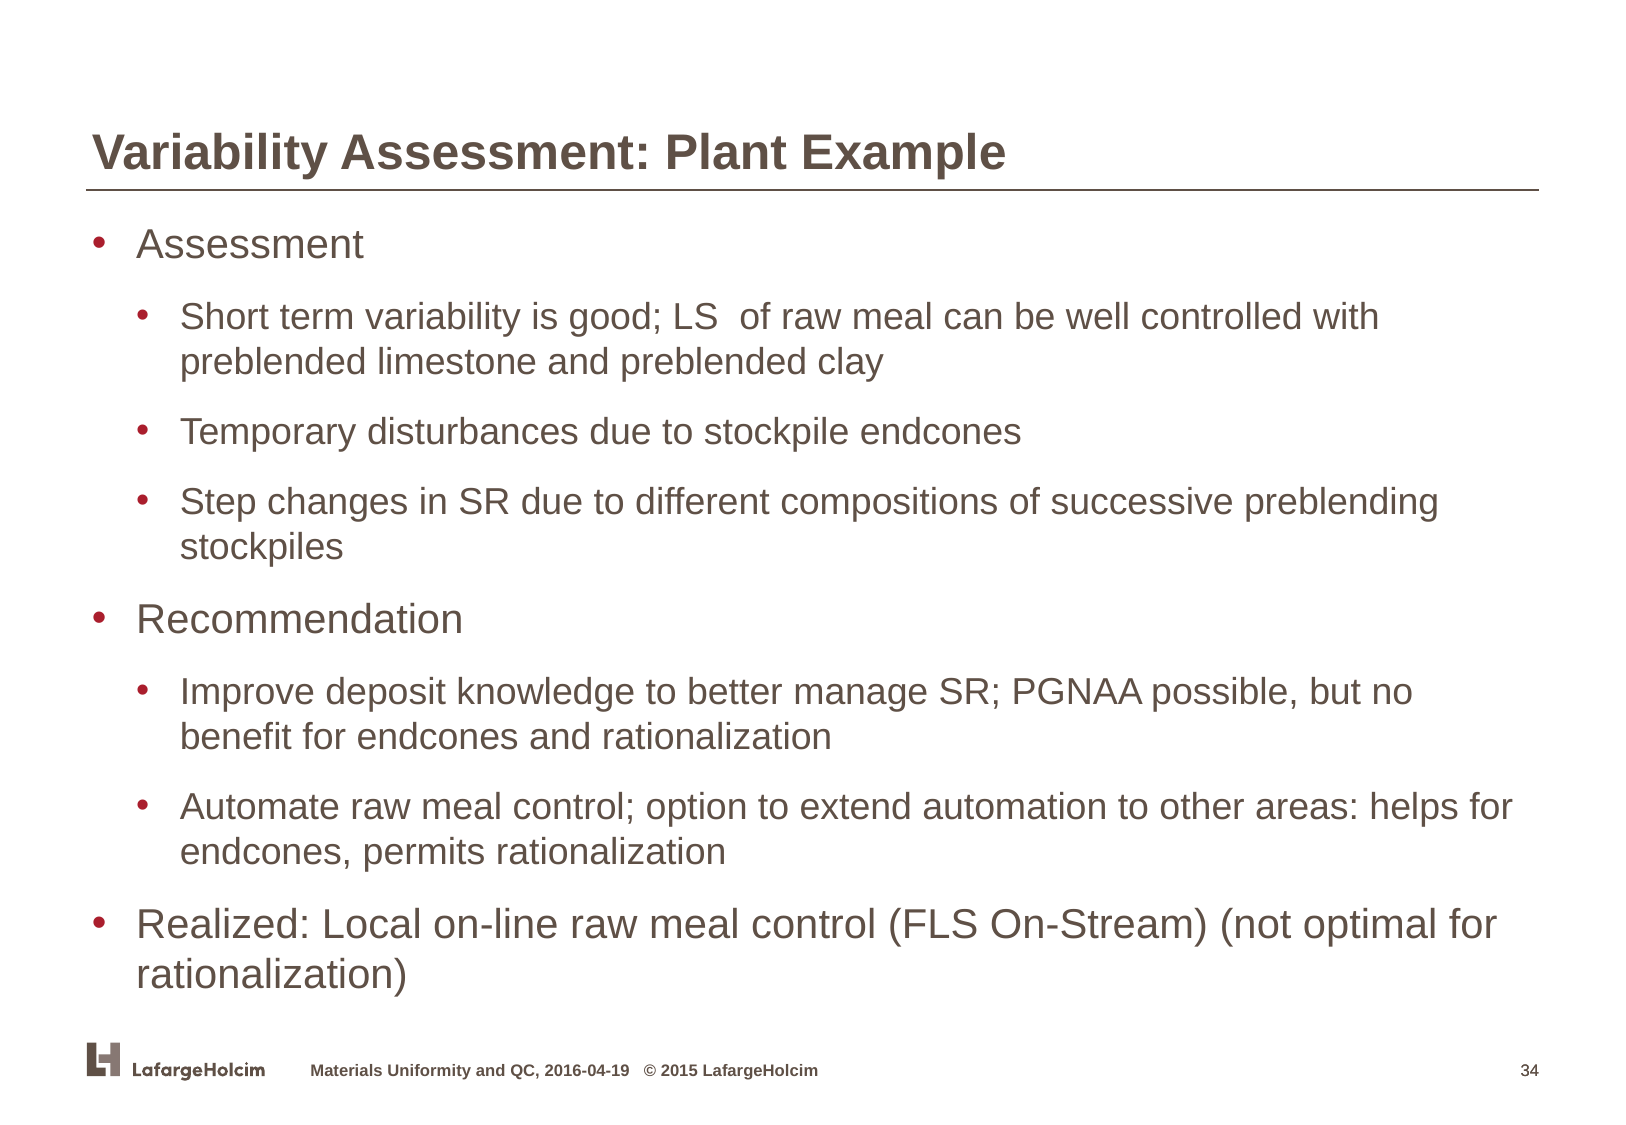

Variability Assessment: Plant Example
Assessment
Short term variability is good; LS  of raw meal can be well controlled with preblended limestone and preblended clay
Temporary disturbances due to stockpile endcones
Step changes in SR due to different compositions of successive preblending stockpiles
Recommendation
Improve deposit knowledge to better manage SR; PGNAA possible, but no benefit for endcones and rationalization
Automate raw meal control; option to extend automation to other areas: helps for endcones, permits rationalization
Realized: Local on-line raw meal control (FLS On-Stream) (not optimal for rationalization)

Materials Uniformity and QC, 2016-04-19   © 2015 LafargeHolcim
34
34